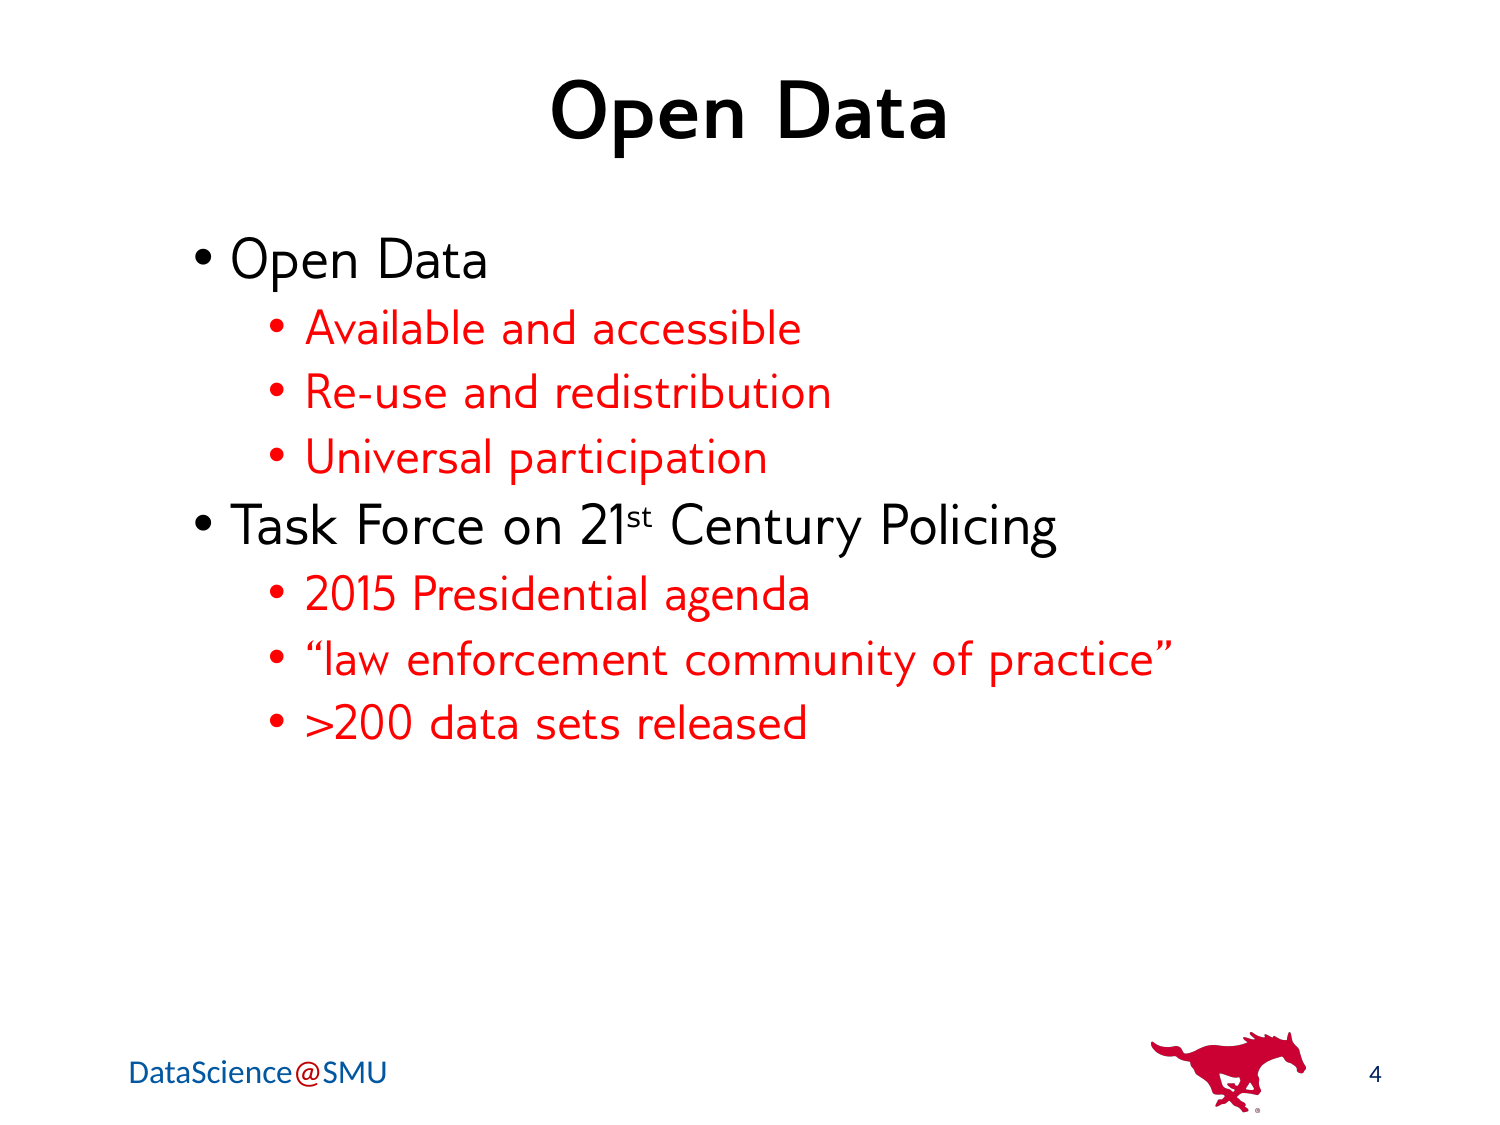

# Open Data
Open Data
Available and accessible
Re-use and redistribution
Universal participation
Task Force on 21st Century Policing
2015 Presidential agenda
“law enforcement community of practice”
>200 data sets released

4